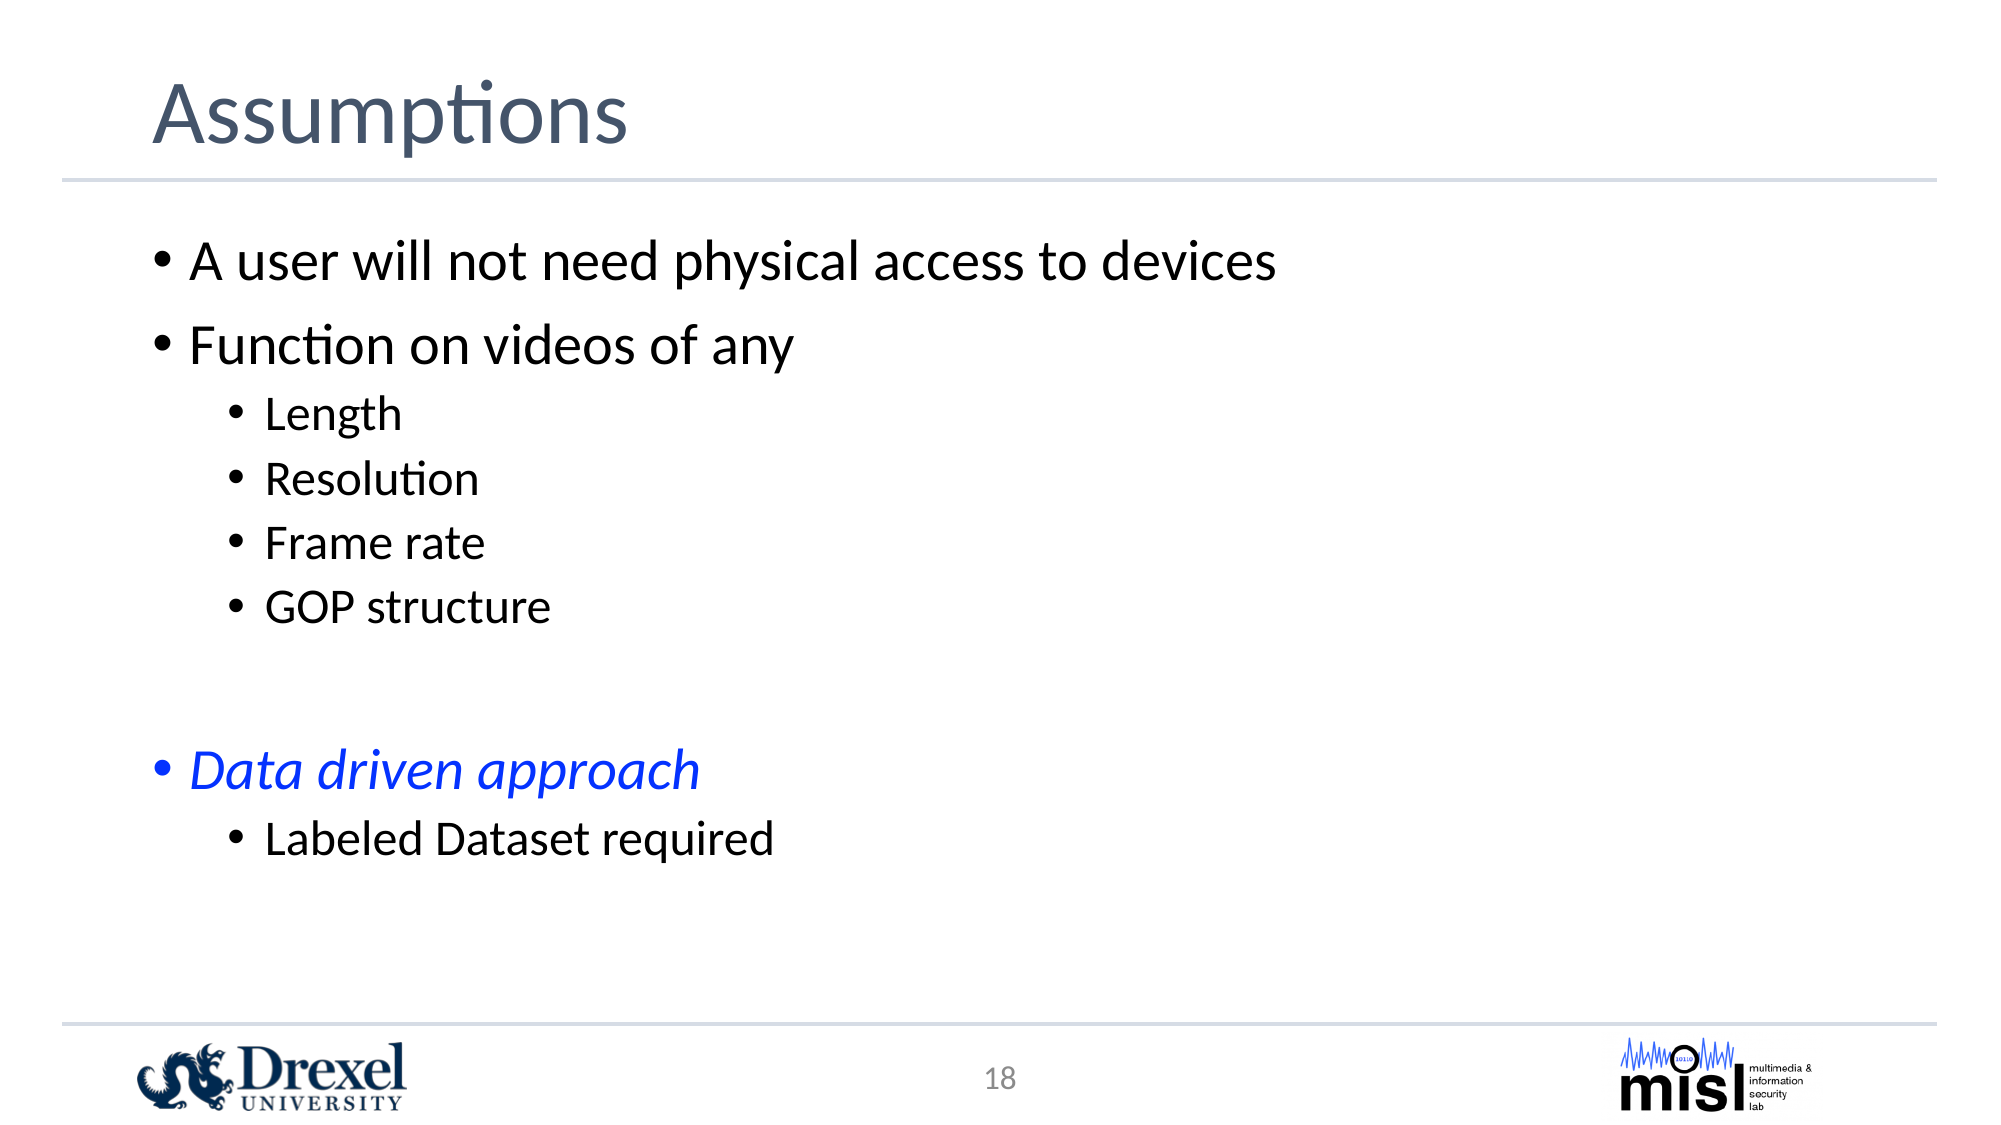

# Assumptions
A user will not need physical access to devices
Function on videos of any
Length
Resolution
Frame rate
GOP structure

Data driven approach
Labeled Dataset required

18